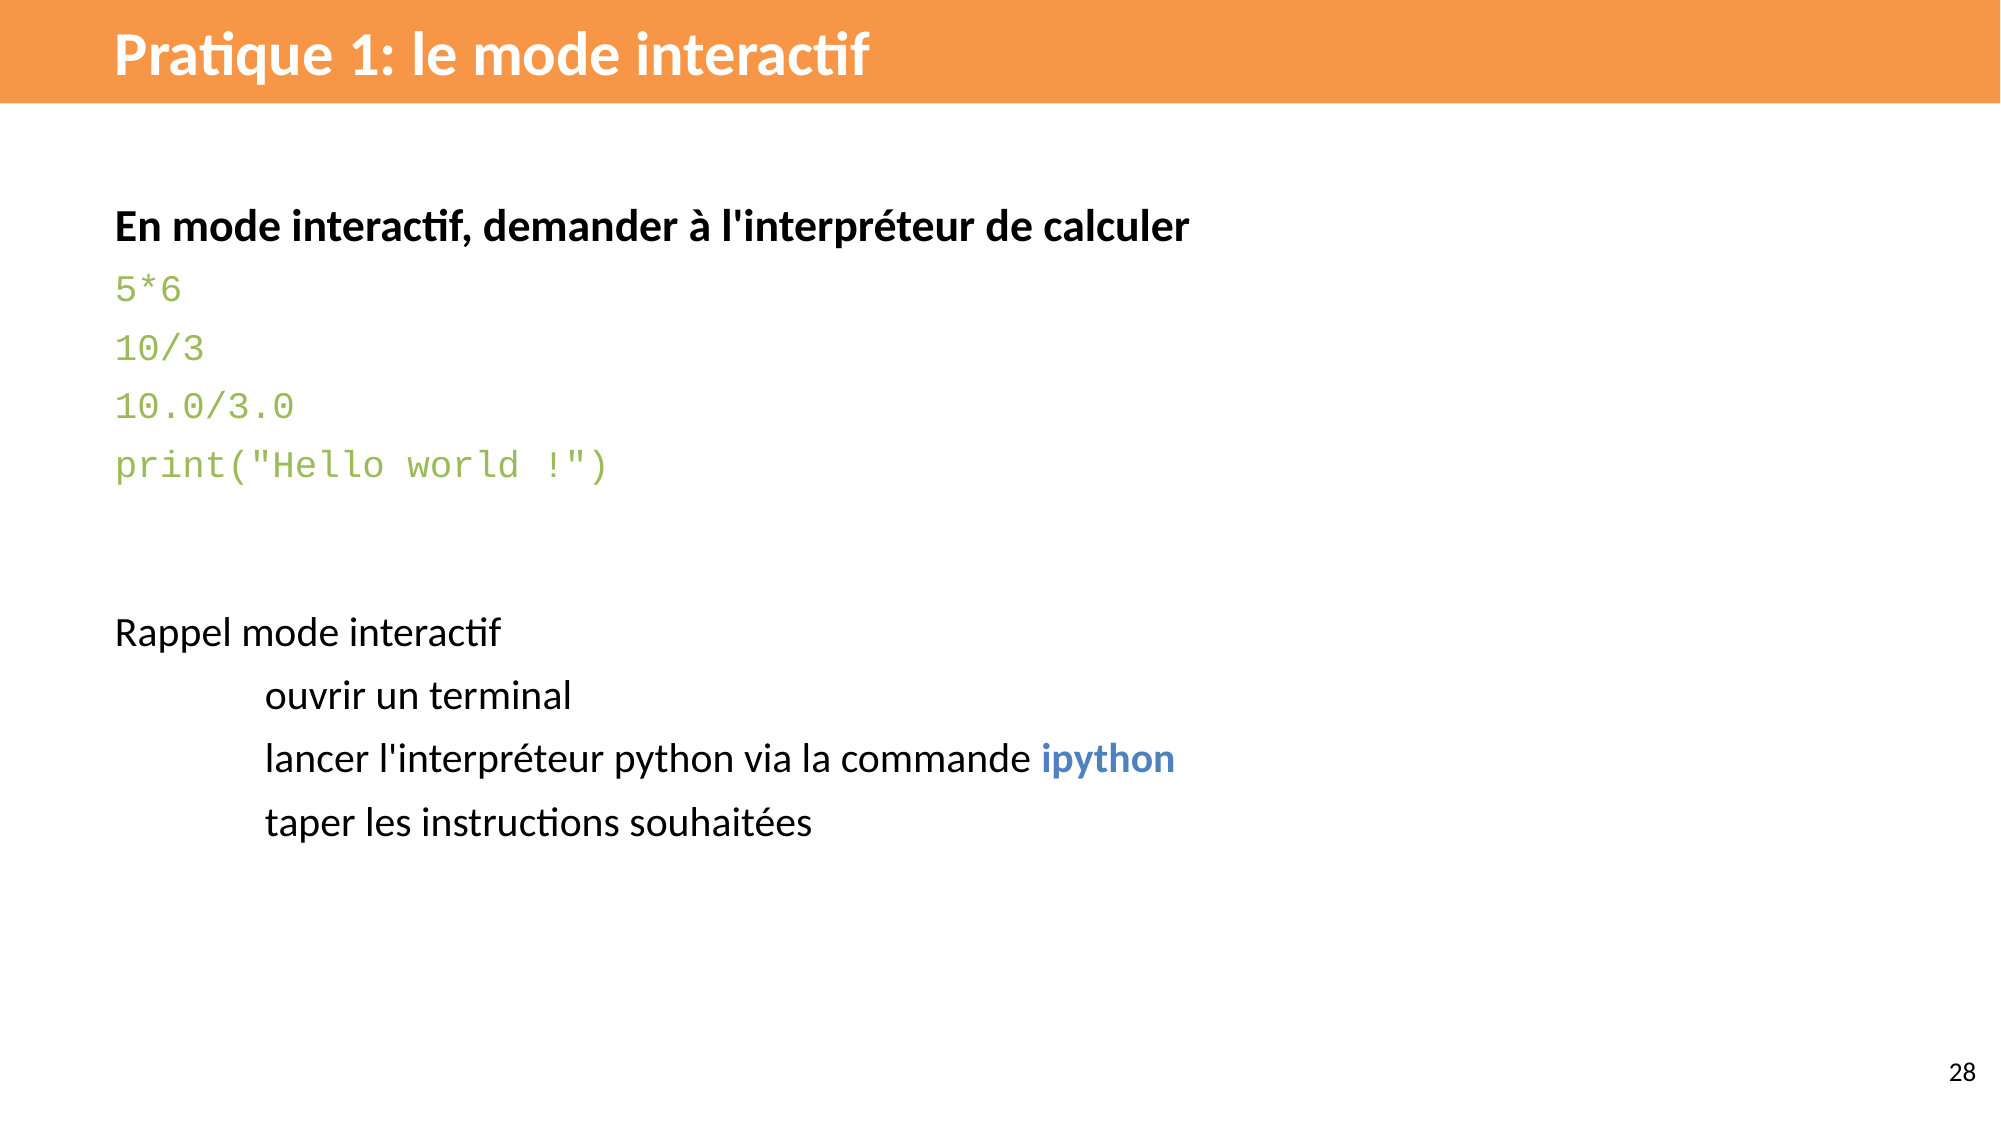

# Pratique 1: le mode interactif
En mode interactif, demander à l'interpréteur de calculer
5*6
10/3
10.0/3.0
print("Hello world !")

Rappel mode interactif
ouvrir un terminal
lancer l'interpréteur python via la commande ipython
taper les instructions souhaitées

28